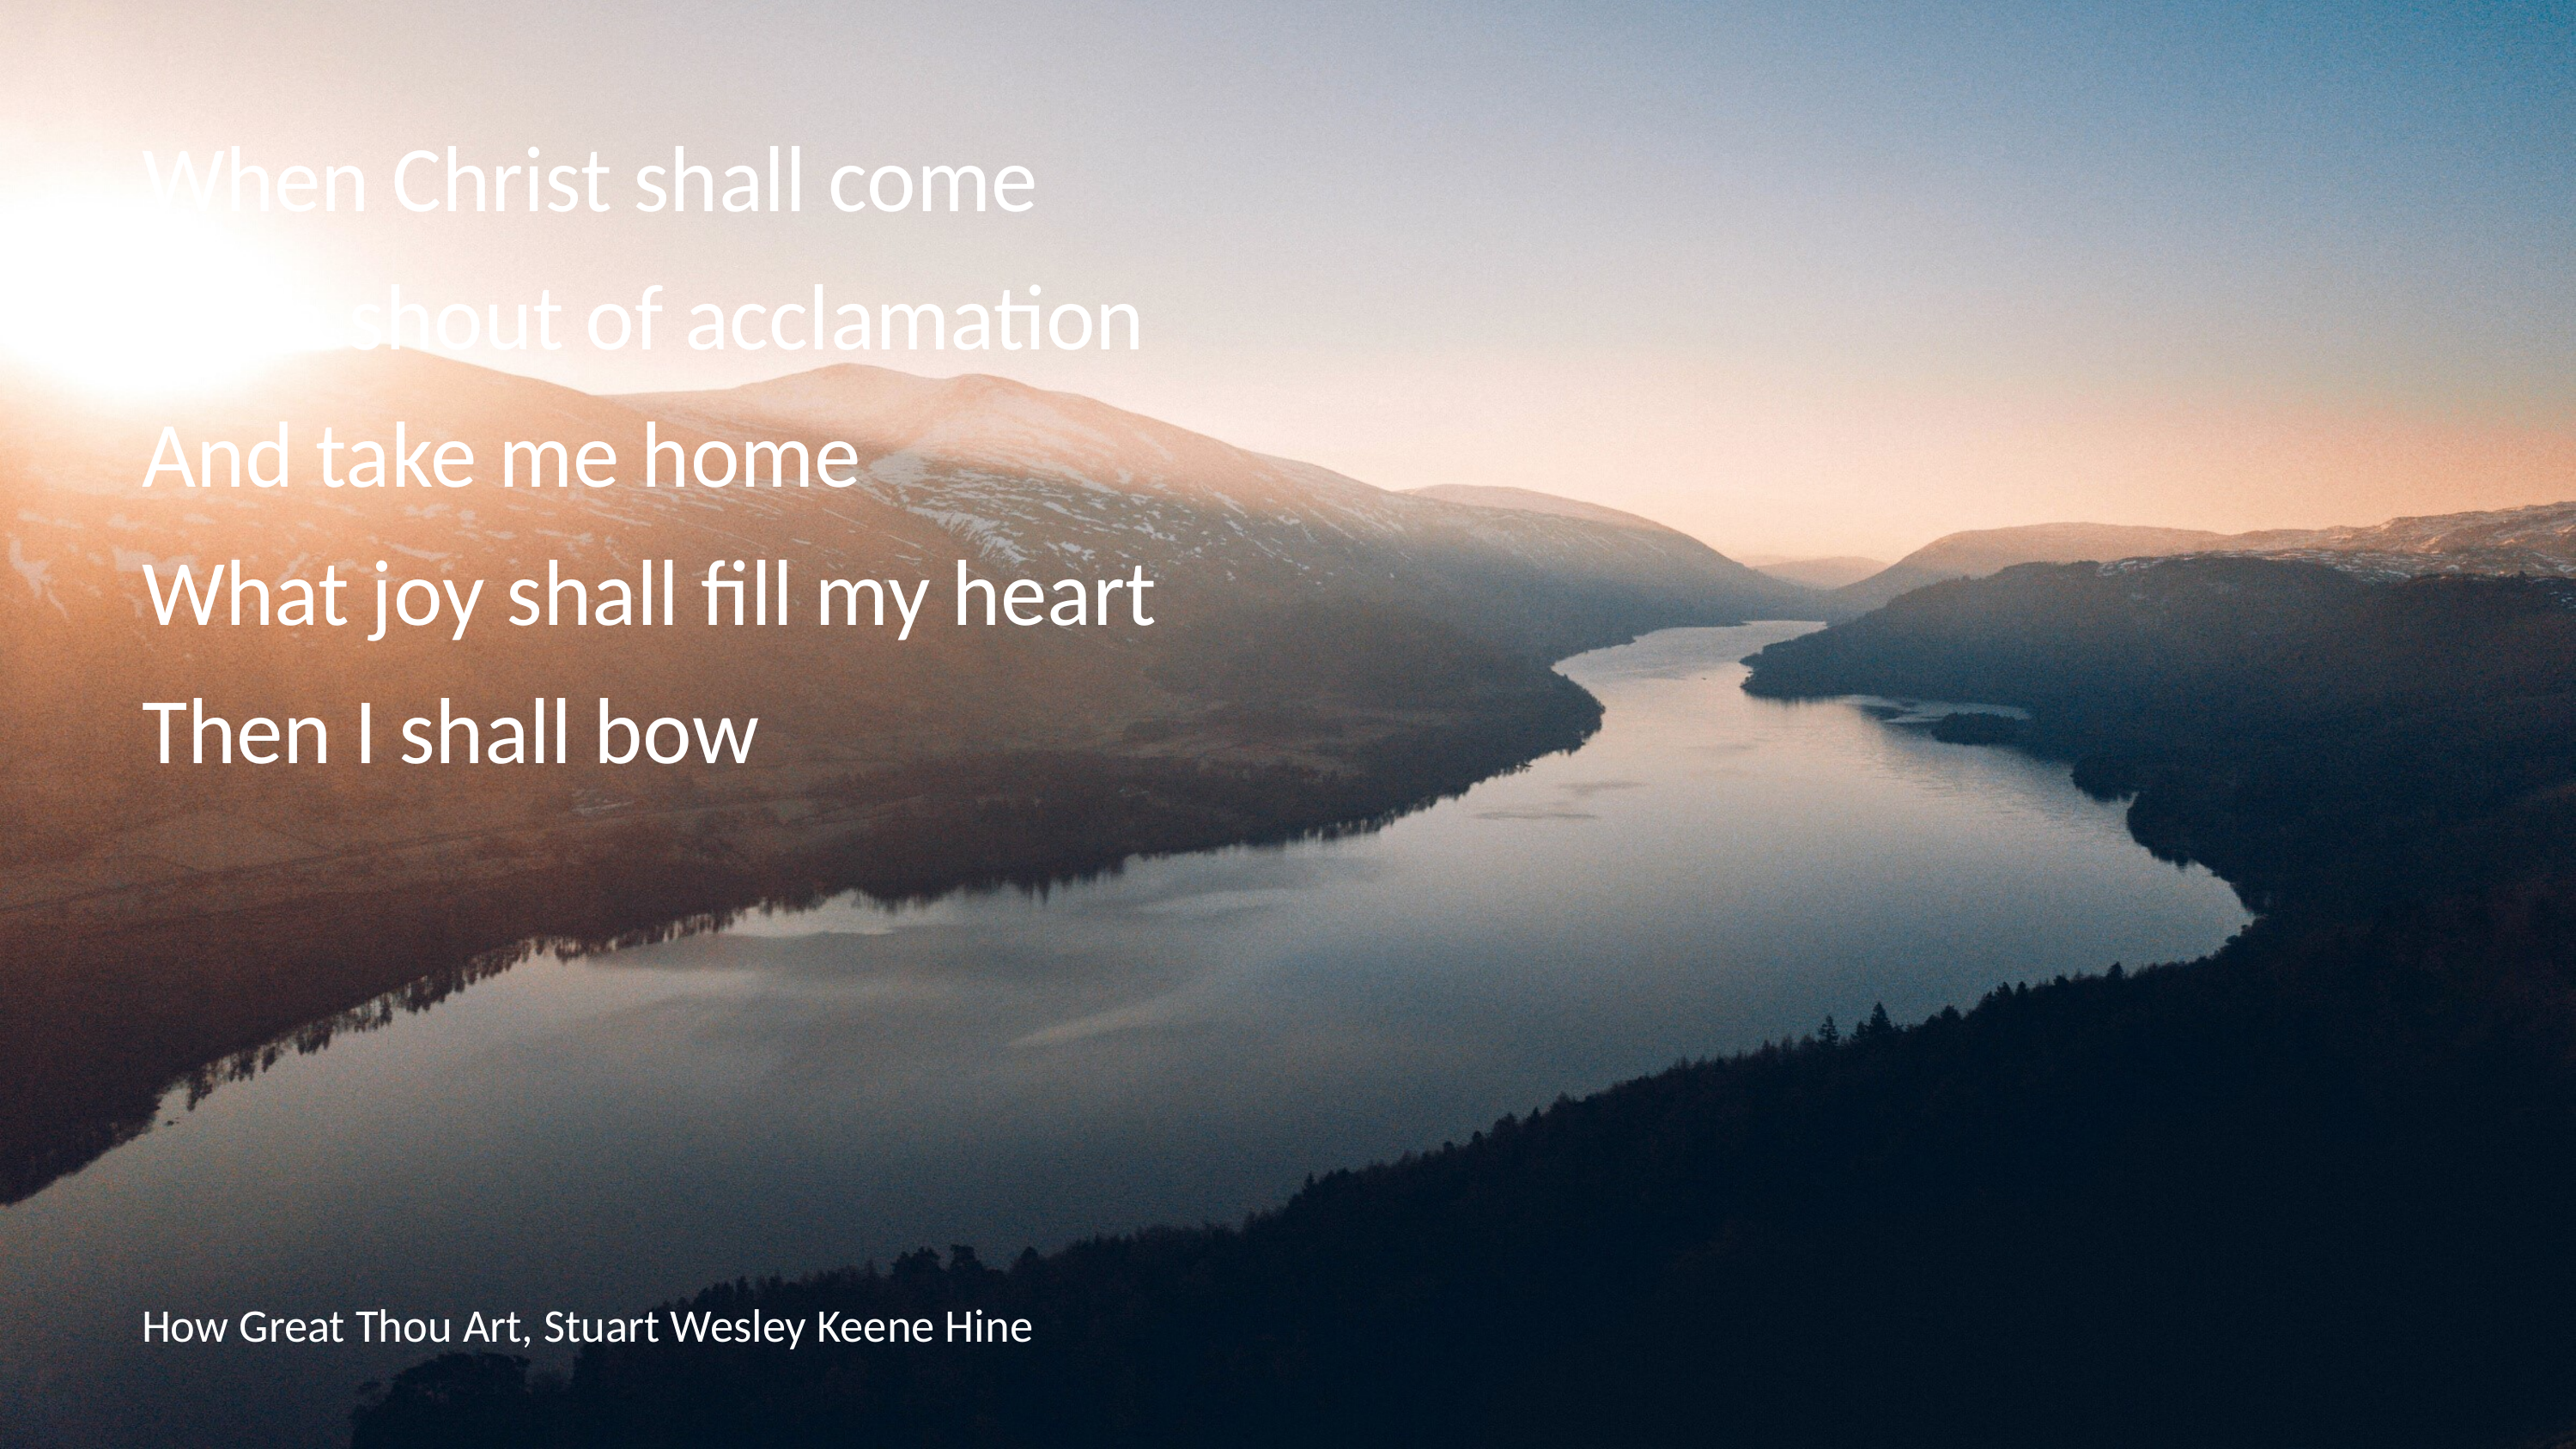

When Christ shall come
With shout of acclamation
And take me home
What joy shall fill my heart
Then I shall bow

# How Great Thou Art, Stuart Wesley Keene Hine